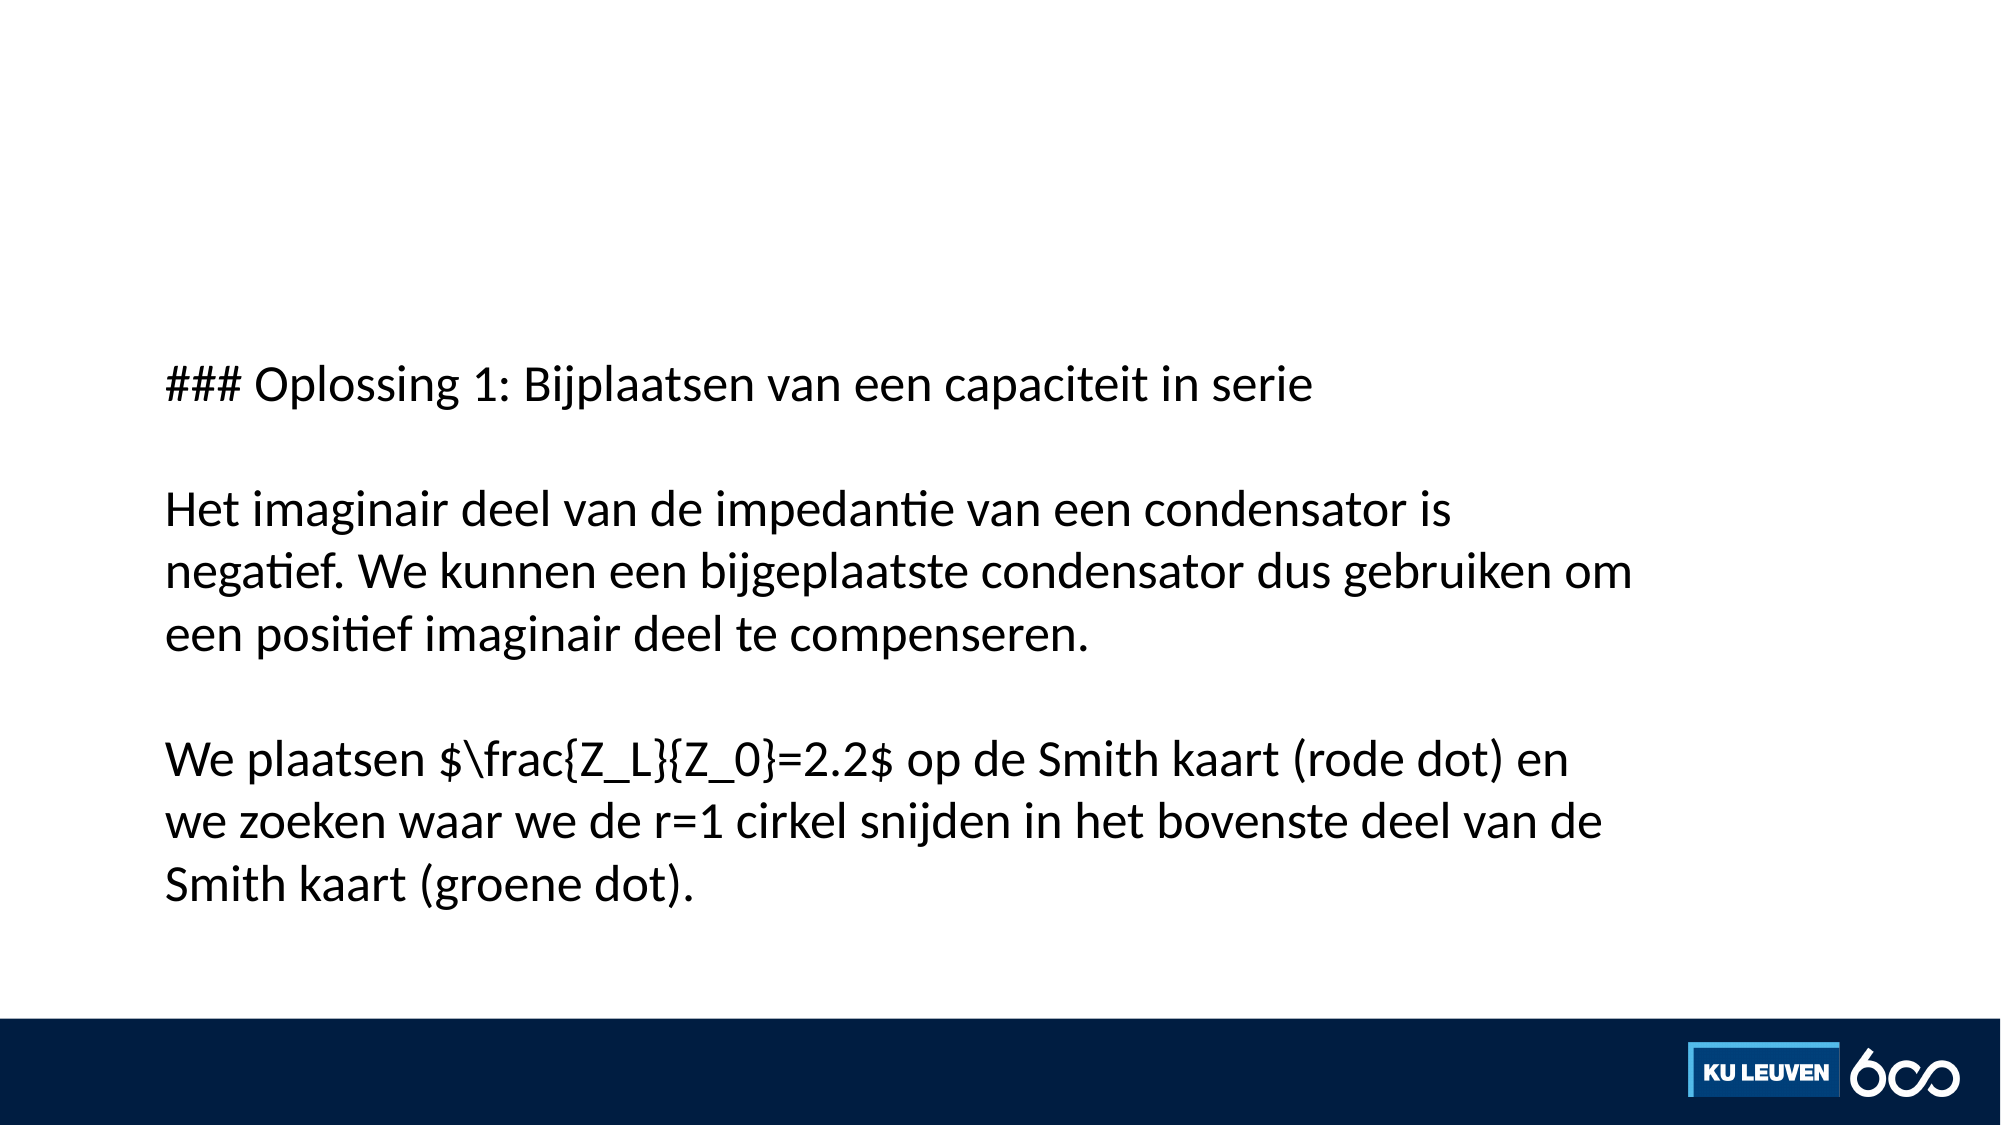

#
### Oplossing 1: Bijplaatsen van een capaciteit in serie

Het imaginair deel van de impedantie van een condensator is negatief. We kunnen een bijgeplaatste condensator dus gebruiken om een positief imaginair deel te compenseren.

We plaatsen $\frac{Z_L}{Z_0}=2.2$ op de Smith kaart (rode dot) en we zoeken waar we de r=1 cirkel snijden in het bovenste deel van de Smith kaart (groene dot).